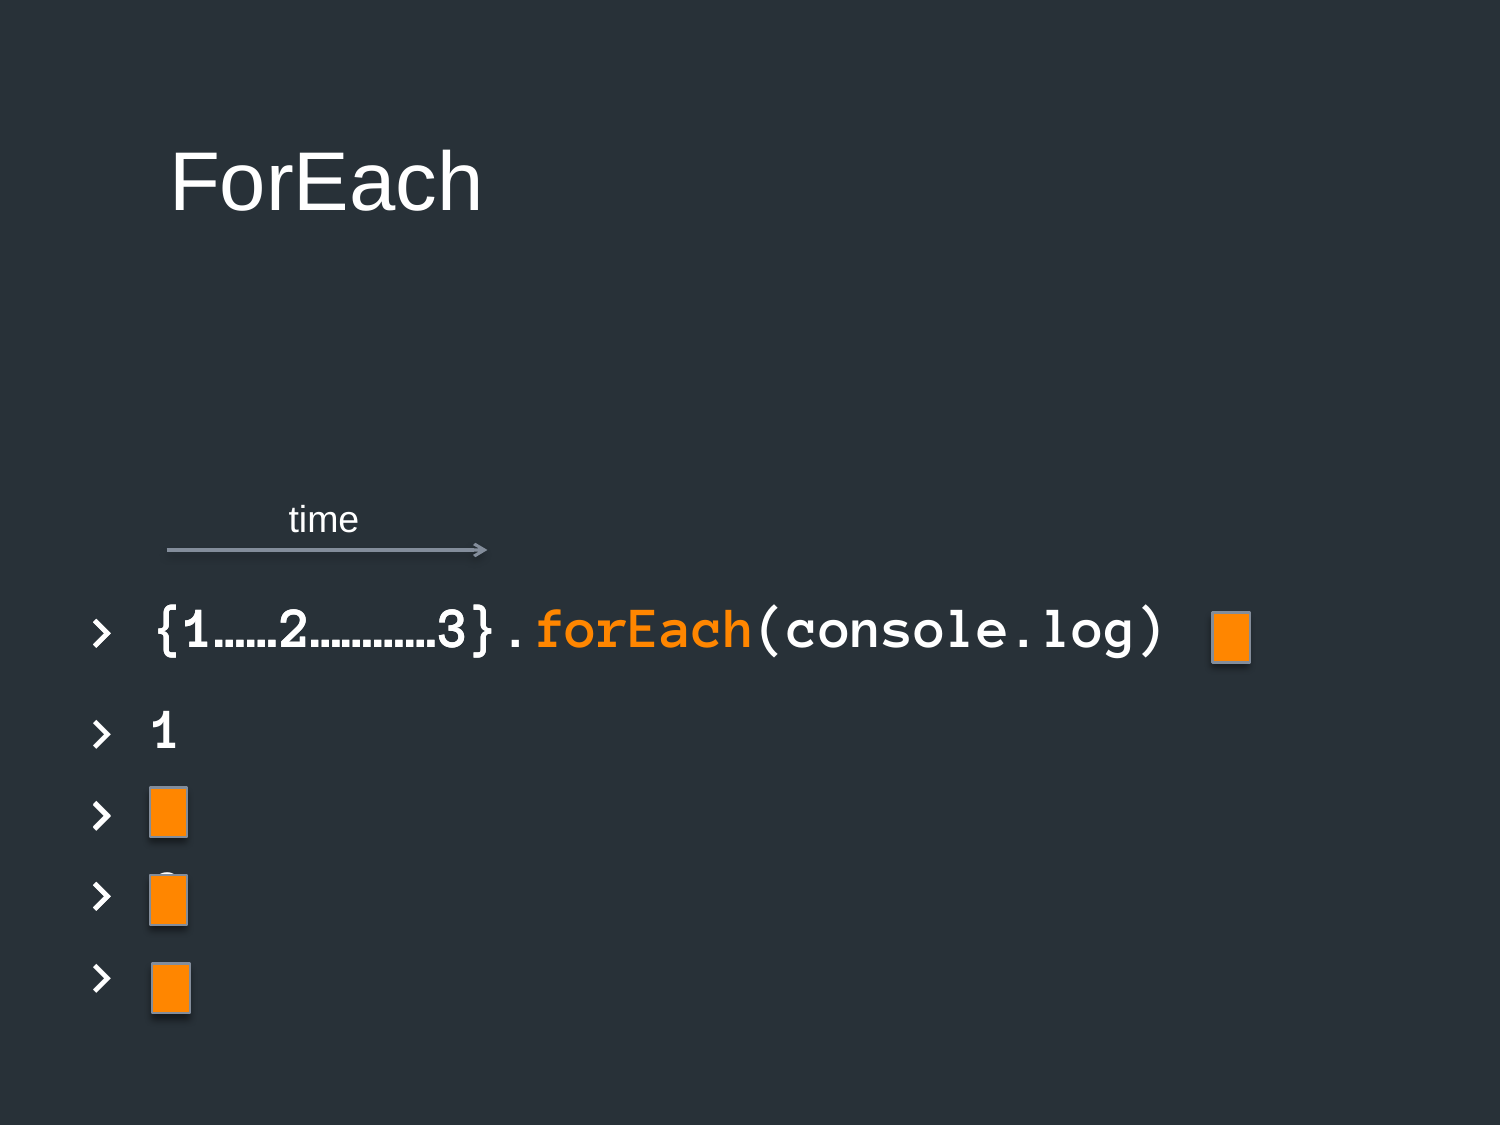

# ForEach

> {1……2…………3}.forEach(console.log)

> {1……2…………3}

time

> 2
>

> 3
>

> 1
>